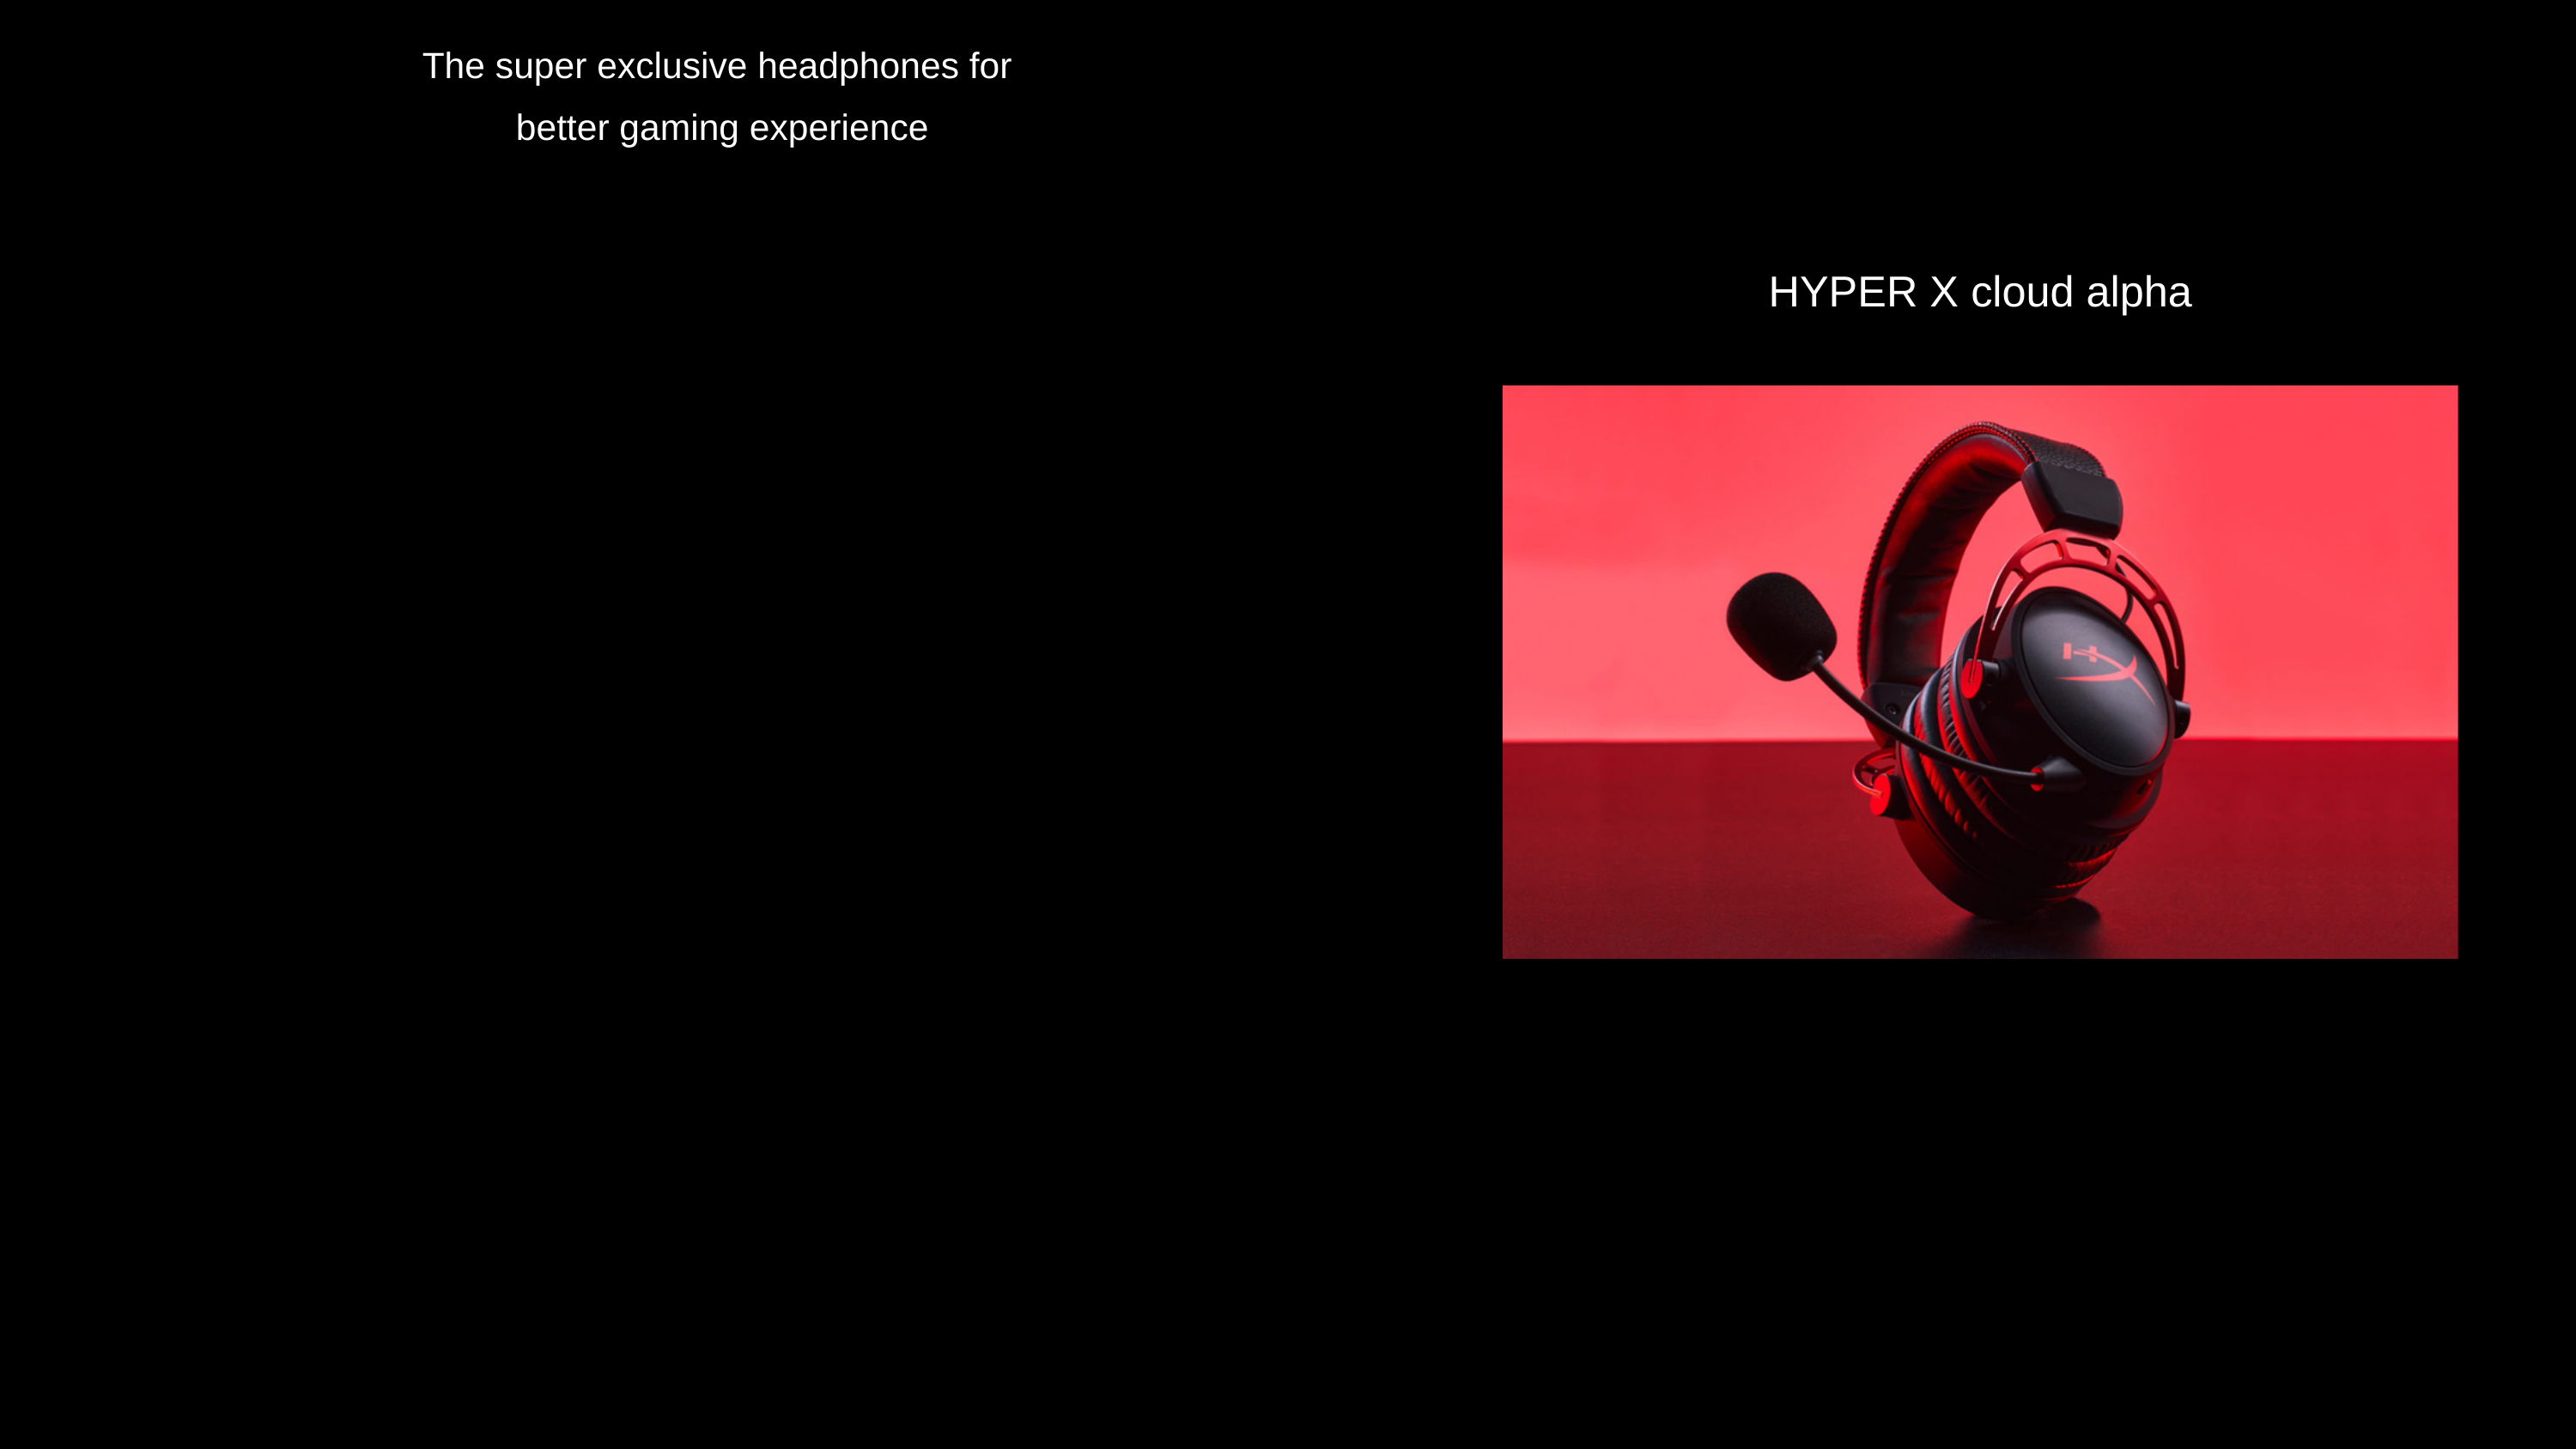

The super exclusive headphones for
 better gaming experience
HYPER X cloud alpha